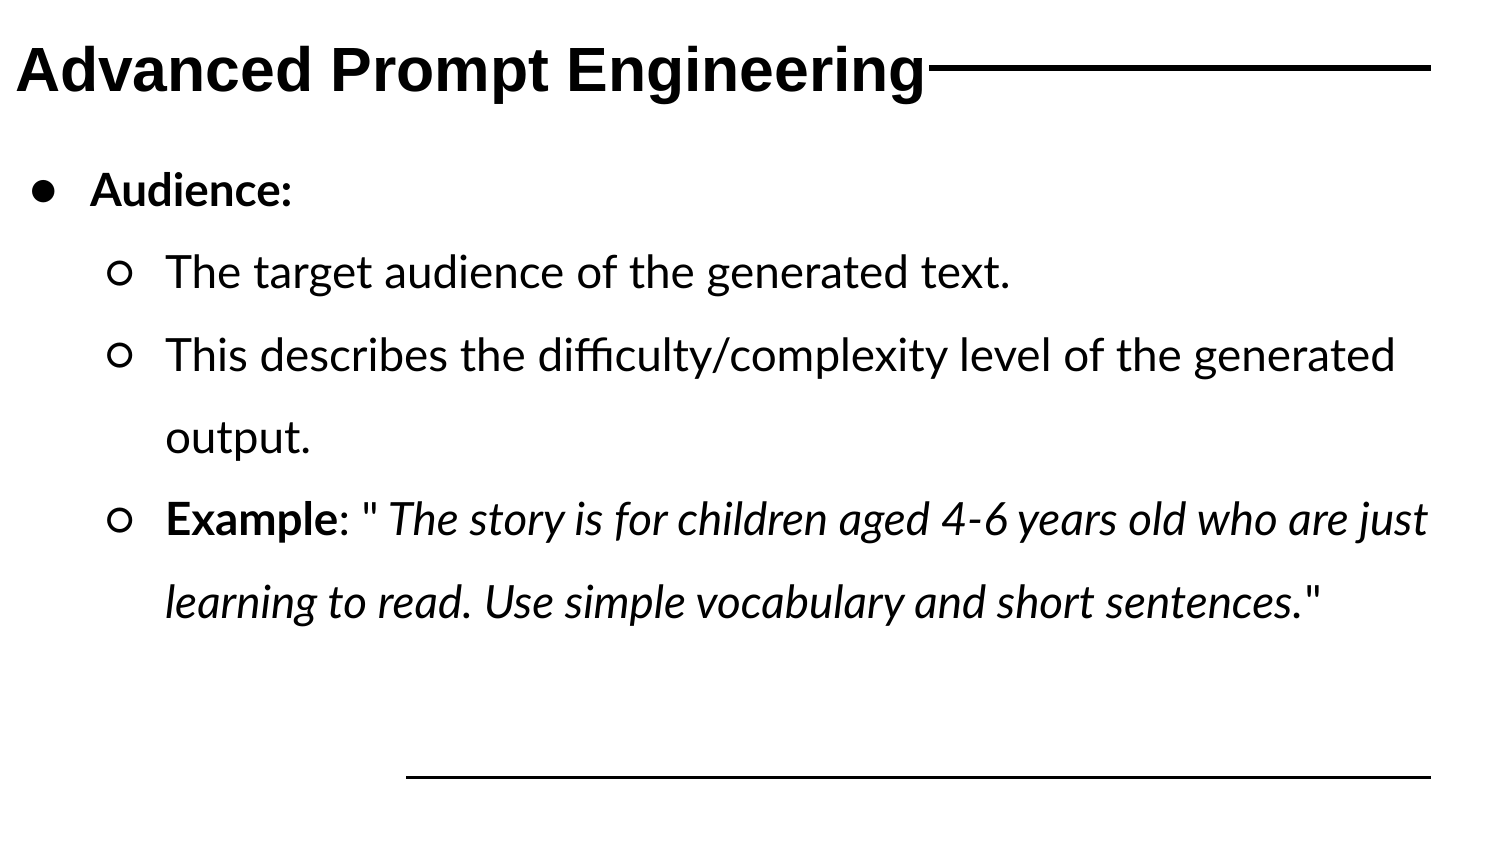

# Advanced Prompt Engineering
Audience:
The target audience of the generated text.
This describes the difficulty/complexity level of the generated output.
Example: " The story is for children aged 4-6 years old who are just learning to read. Use simple vocabulary and short sentences."